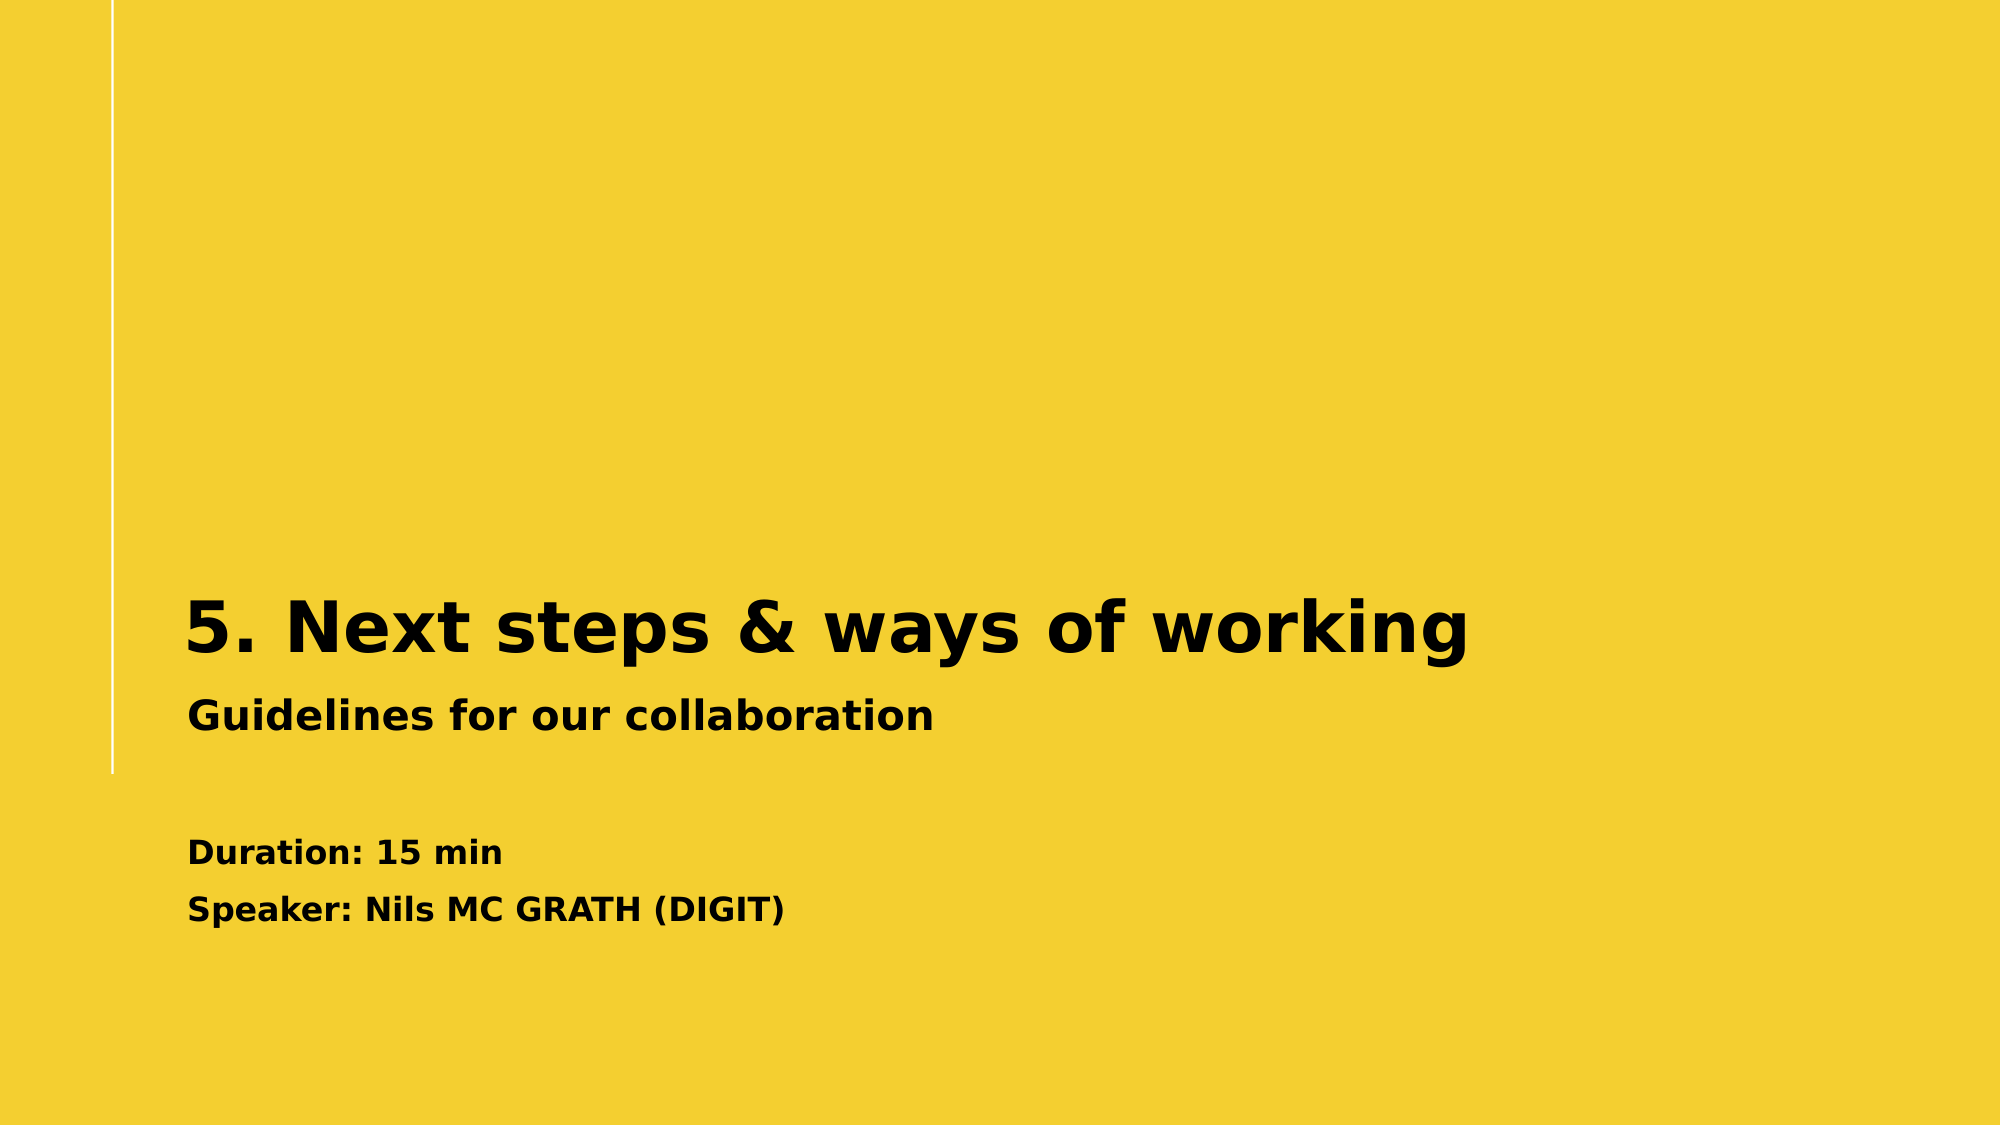

5. Next steps & ways of working
Guidelines for our collaboration
Duration: 15 min
Speaker: Nils MC GRATH (DIGIT)